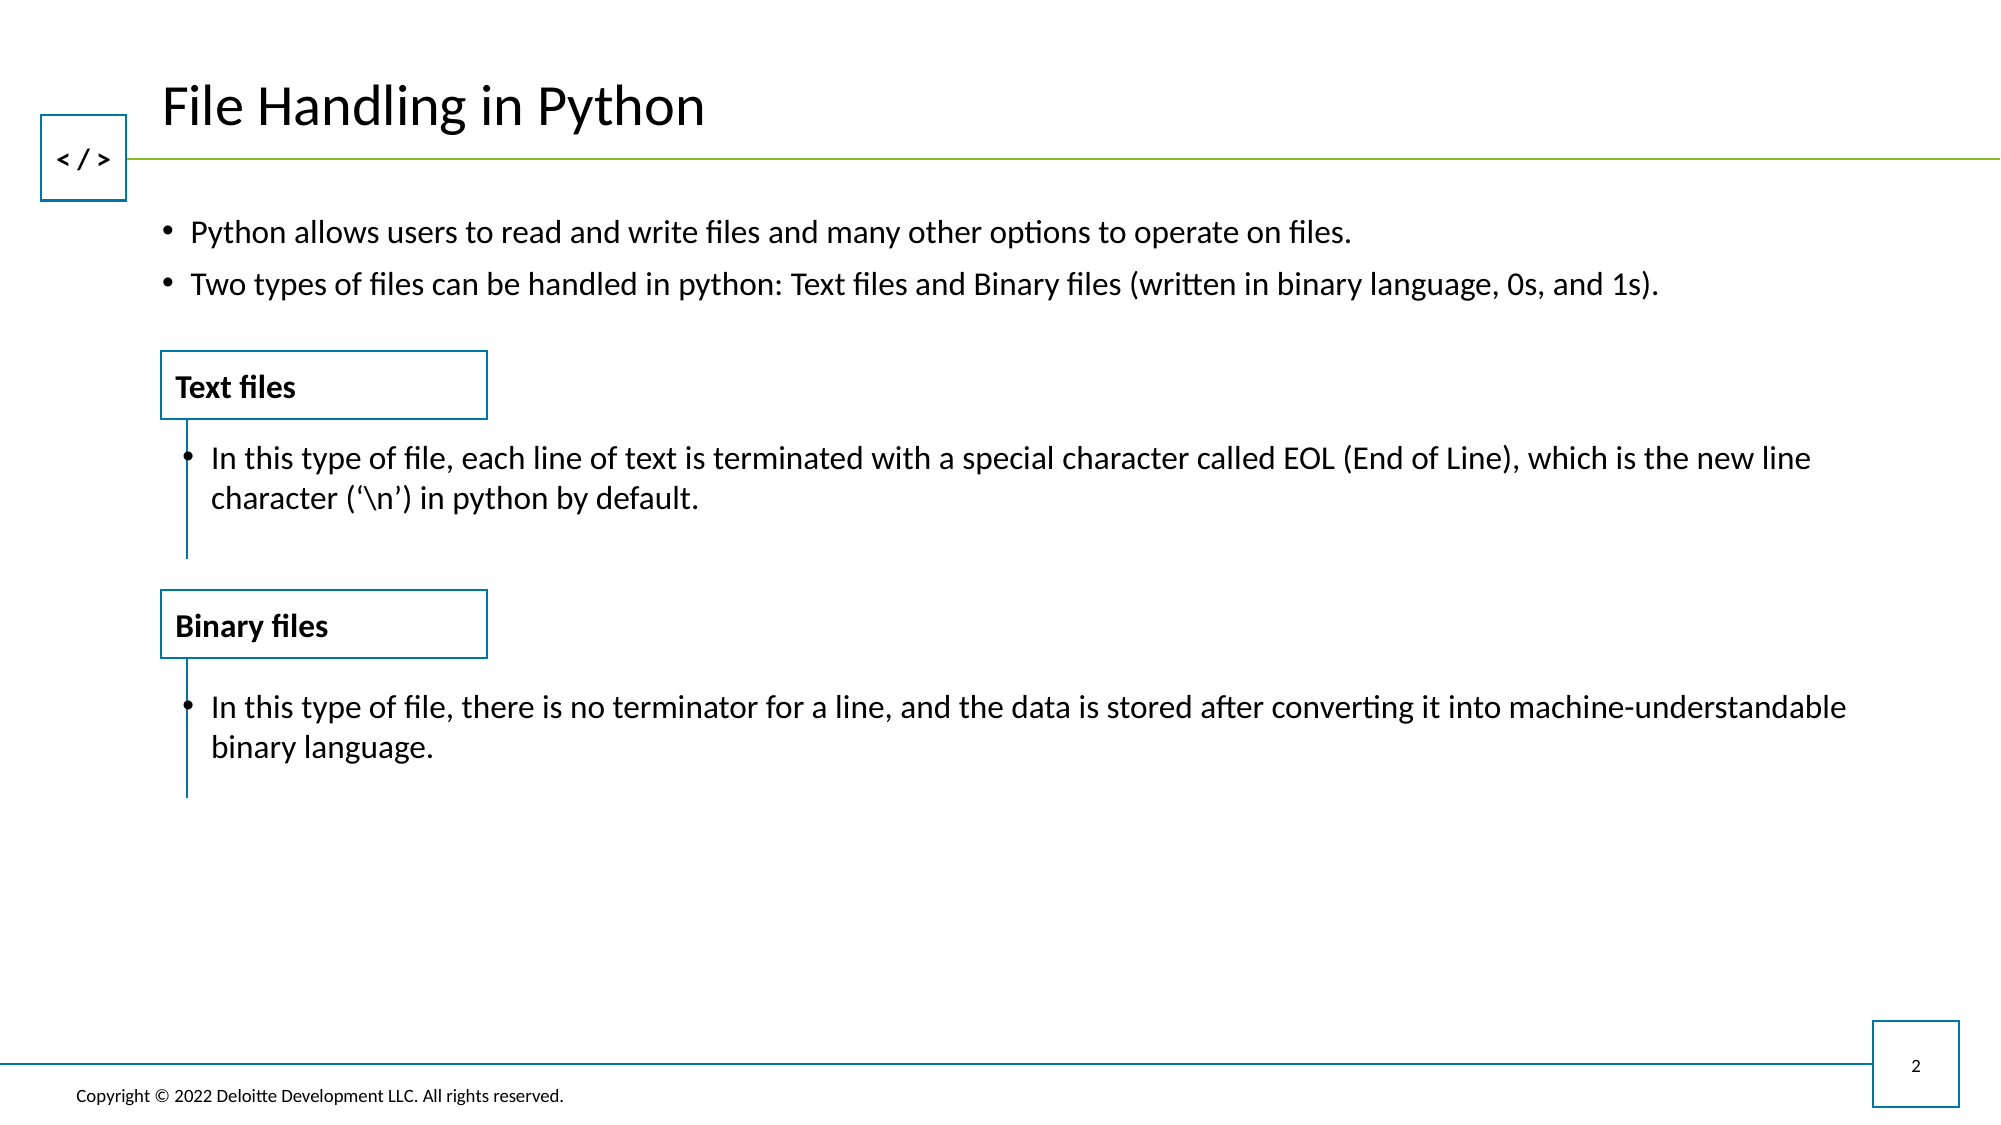

# File Handling in Python
Python allows users to read and write files and many other options to operate on files.
Two types of files can be handled in python: Text files and Binary files (written in binary language, 0s, and 1s).
Text files
In this type of file, each line of text is terminated with a special character called EOL (End of Line), which is the new line character (‘\n’) in python by default.
Binary files
In this type of file, there is no terminator for a line, and the data is stored after converting it into machine-understandable binary language.
2